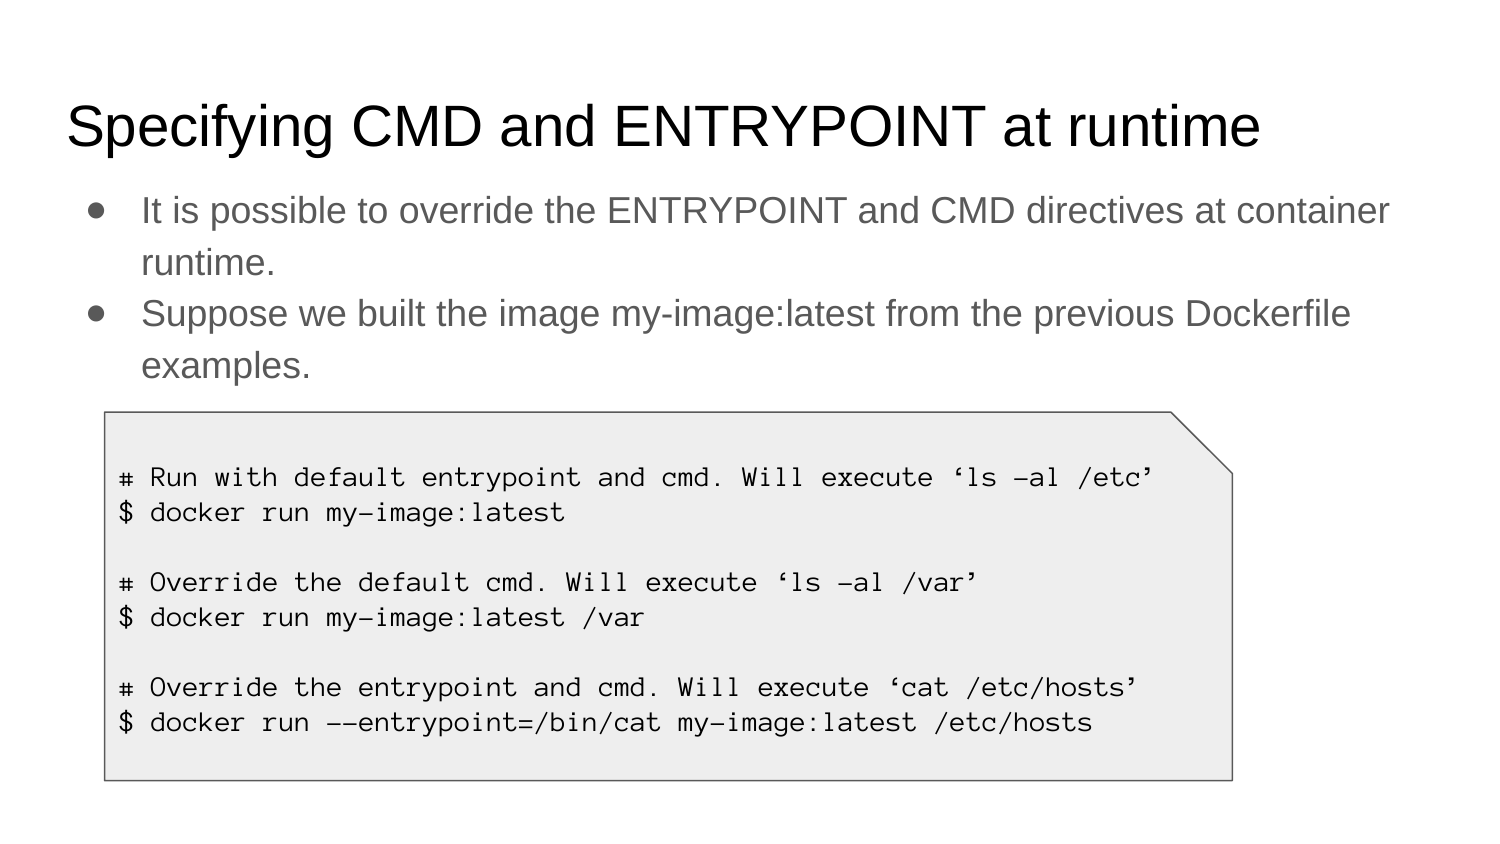

# Specifying CMD and ENTRYPOINT at runtime
It is possible to override the ENTRYPOINT and CMD directives at container runtime.
Suppose we built the image my-image:latest from the previous Dockerfile examples.

# Run with default entrypoint and cmd. Will execute ‘ls -al /etc’
$ docker run my-image:latest

# Override the default cmd. Will execute ‘ls -al /var’
$ docker run my-image:latest /var

# Override the entrypoint and cmd. Will execute ‘cat /etc/hosts’
$ docker run --entrypoint=/bin/cat my-image:latest /etc/hosts